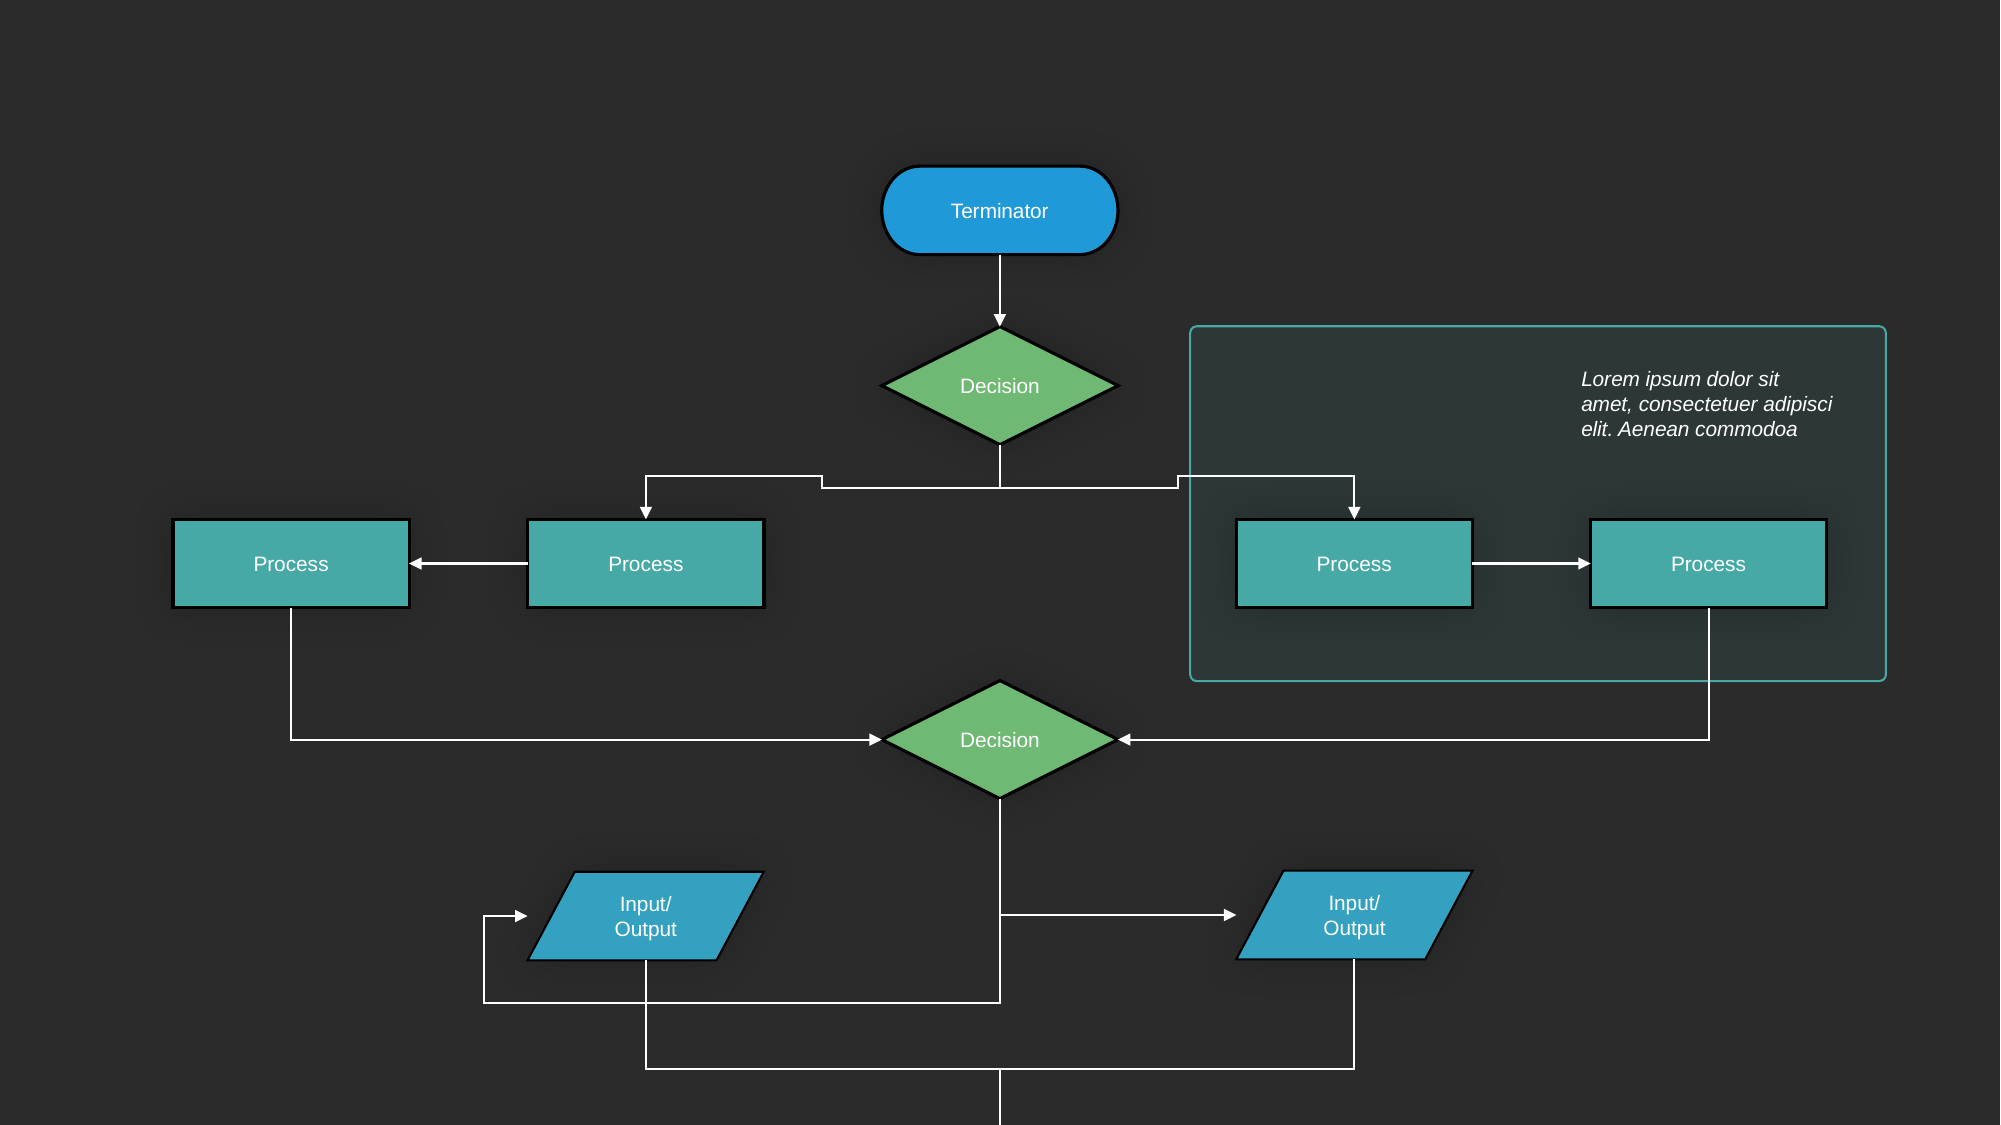

Terminator

Decision
Lorem ipsum dolor sit amet, consectetuer adipisci elit. Aenean commodoa
Process
Process
Process
Process
Decision
Input/
Output
Input/
Output
Decision